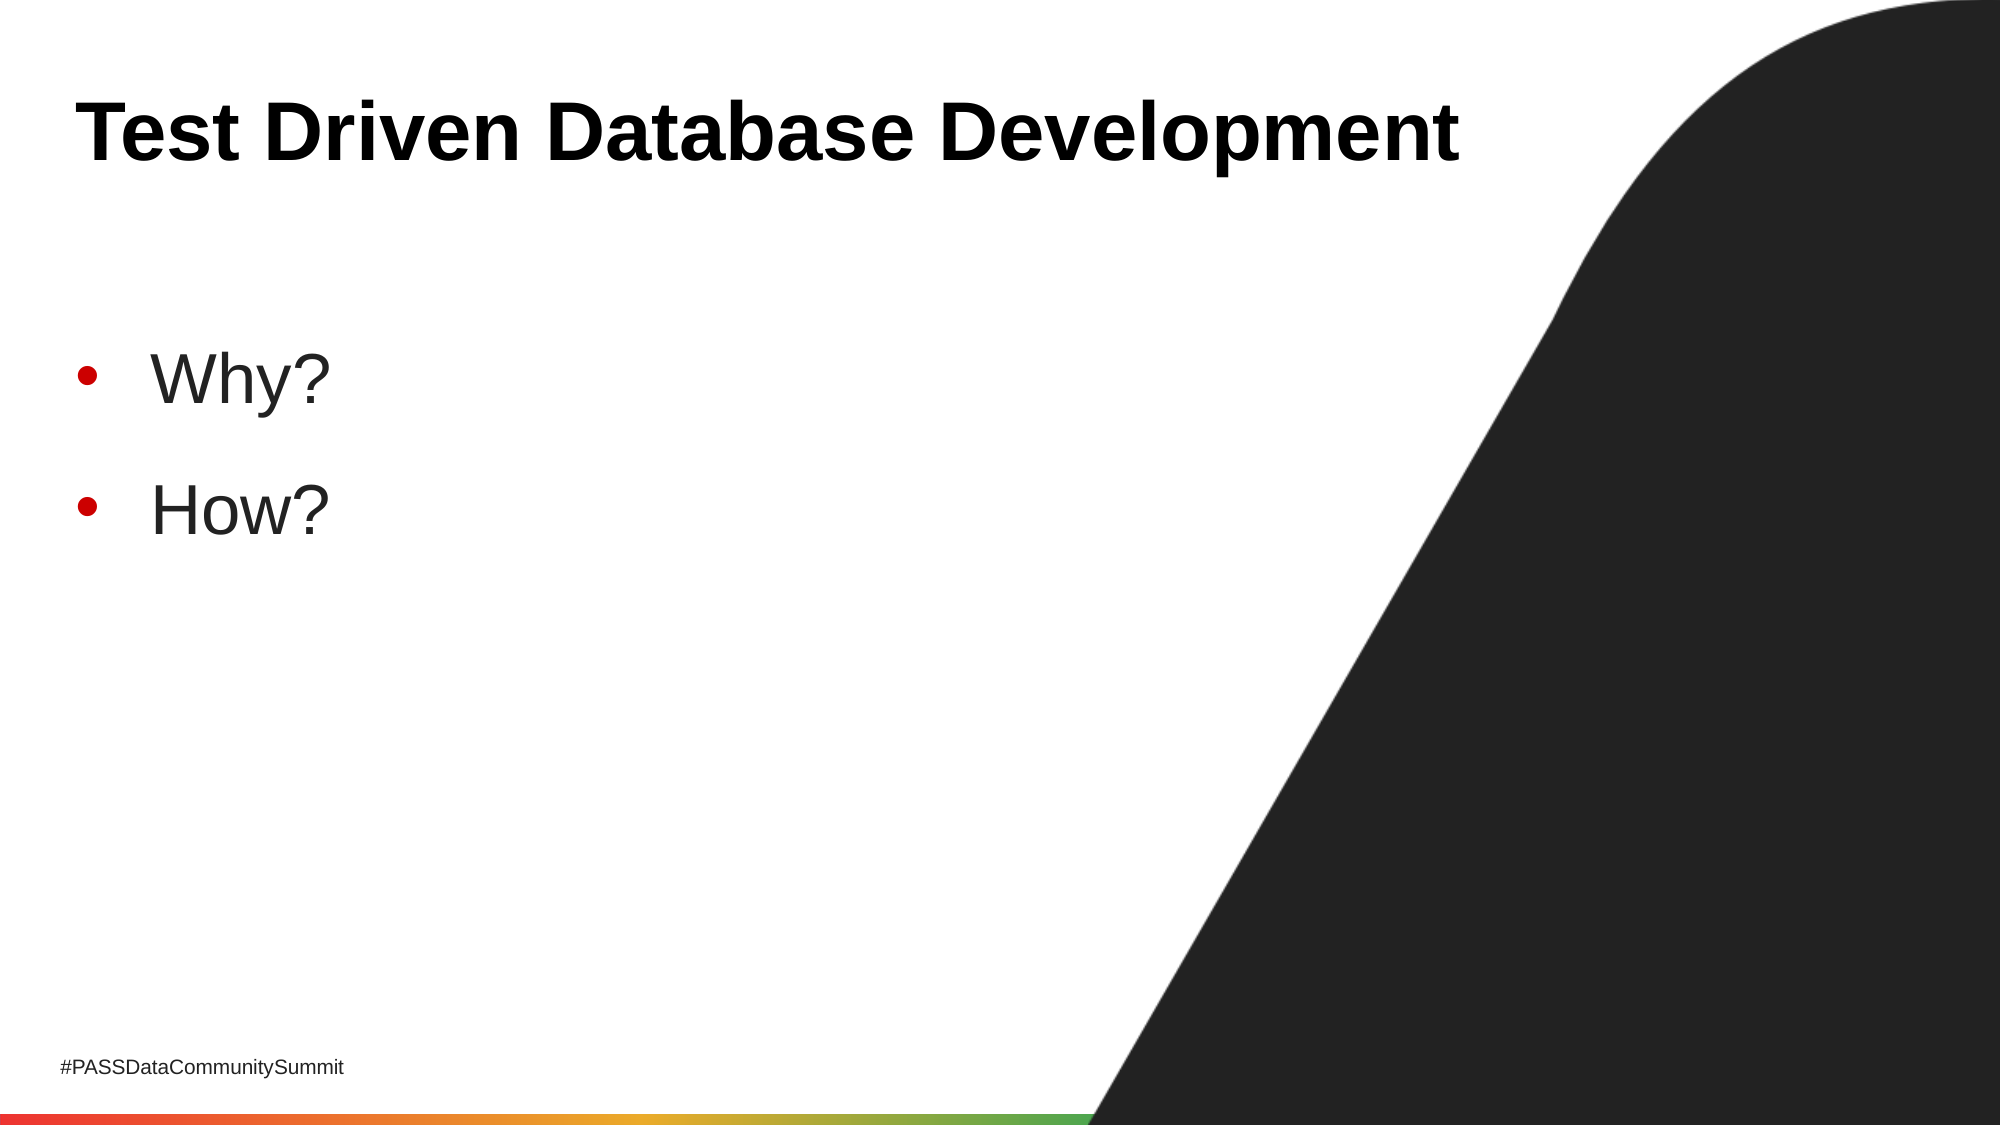

# Test Driven Database Development
Why?
How?